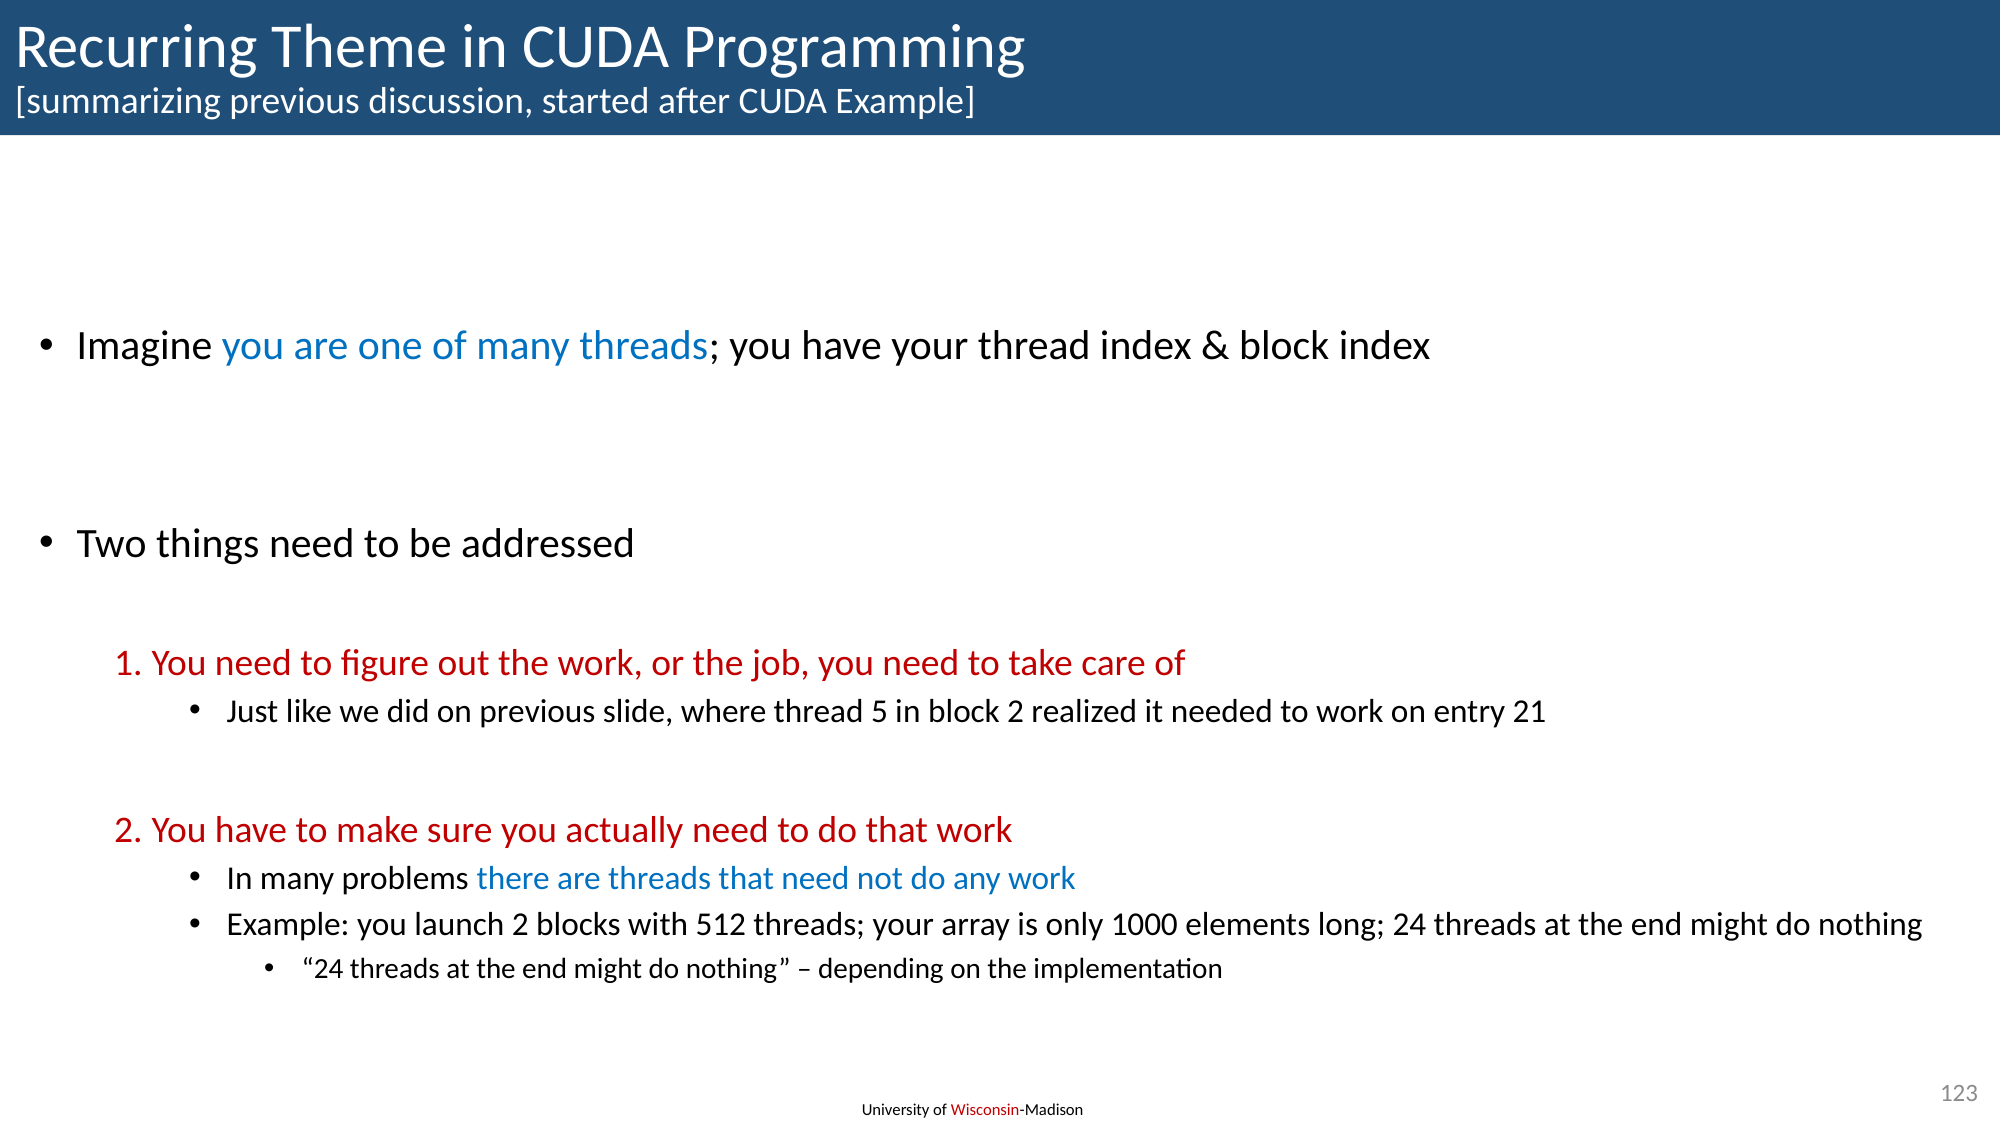

# Recurring Theme in CUDA Programming [summarizing previous discussion, started after CUDA Example]

Imagine you are one of many threads; you have your thread index & block index

Two things need to be addressed

You need to figure out the work, or the job, you need to take care of
Just like we did on previous slide, where thread 5 in block 2 realized it needed to work on entry 21

You have to make sure you actually need to do that work
In many problems there are threads that need not do any work
Example: you launch 2 blocks with 512 threads; your array is only 1000 elements long; 24 threads at the end might do nothing
“24 threads at the end might do nothing” – depending on the implementation
123